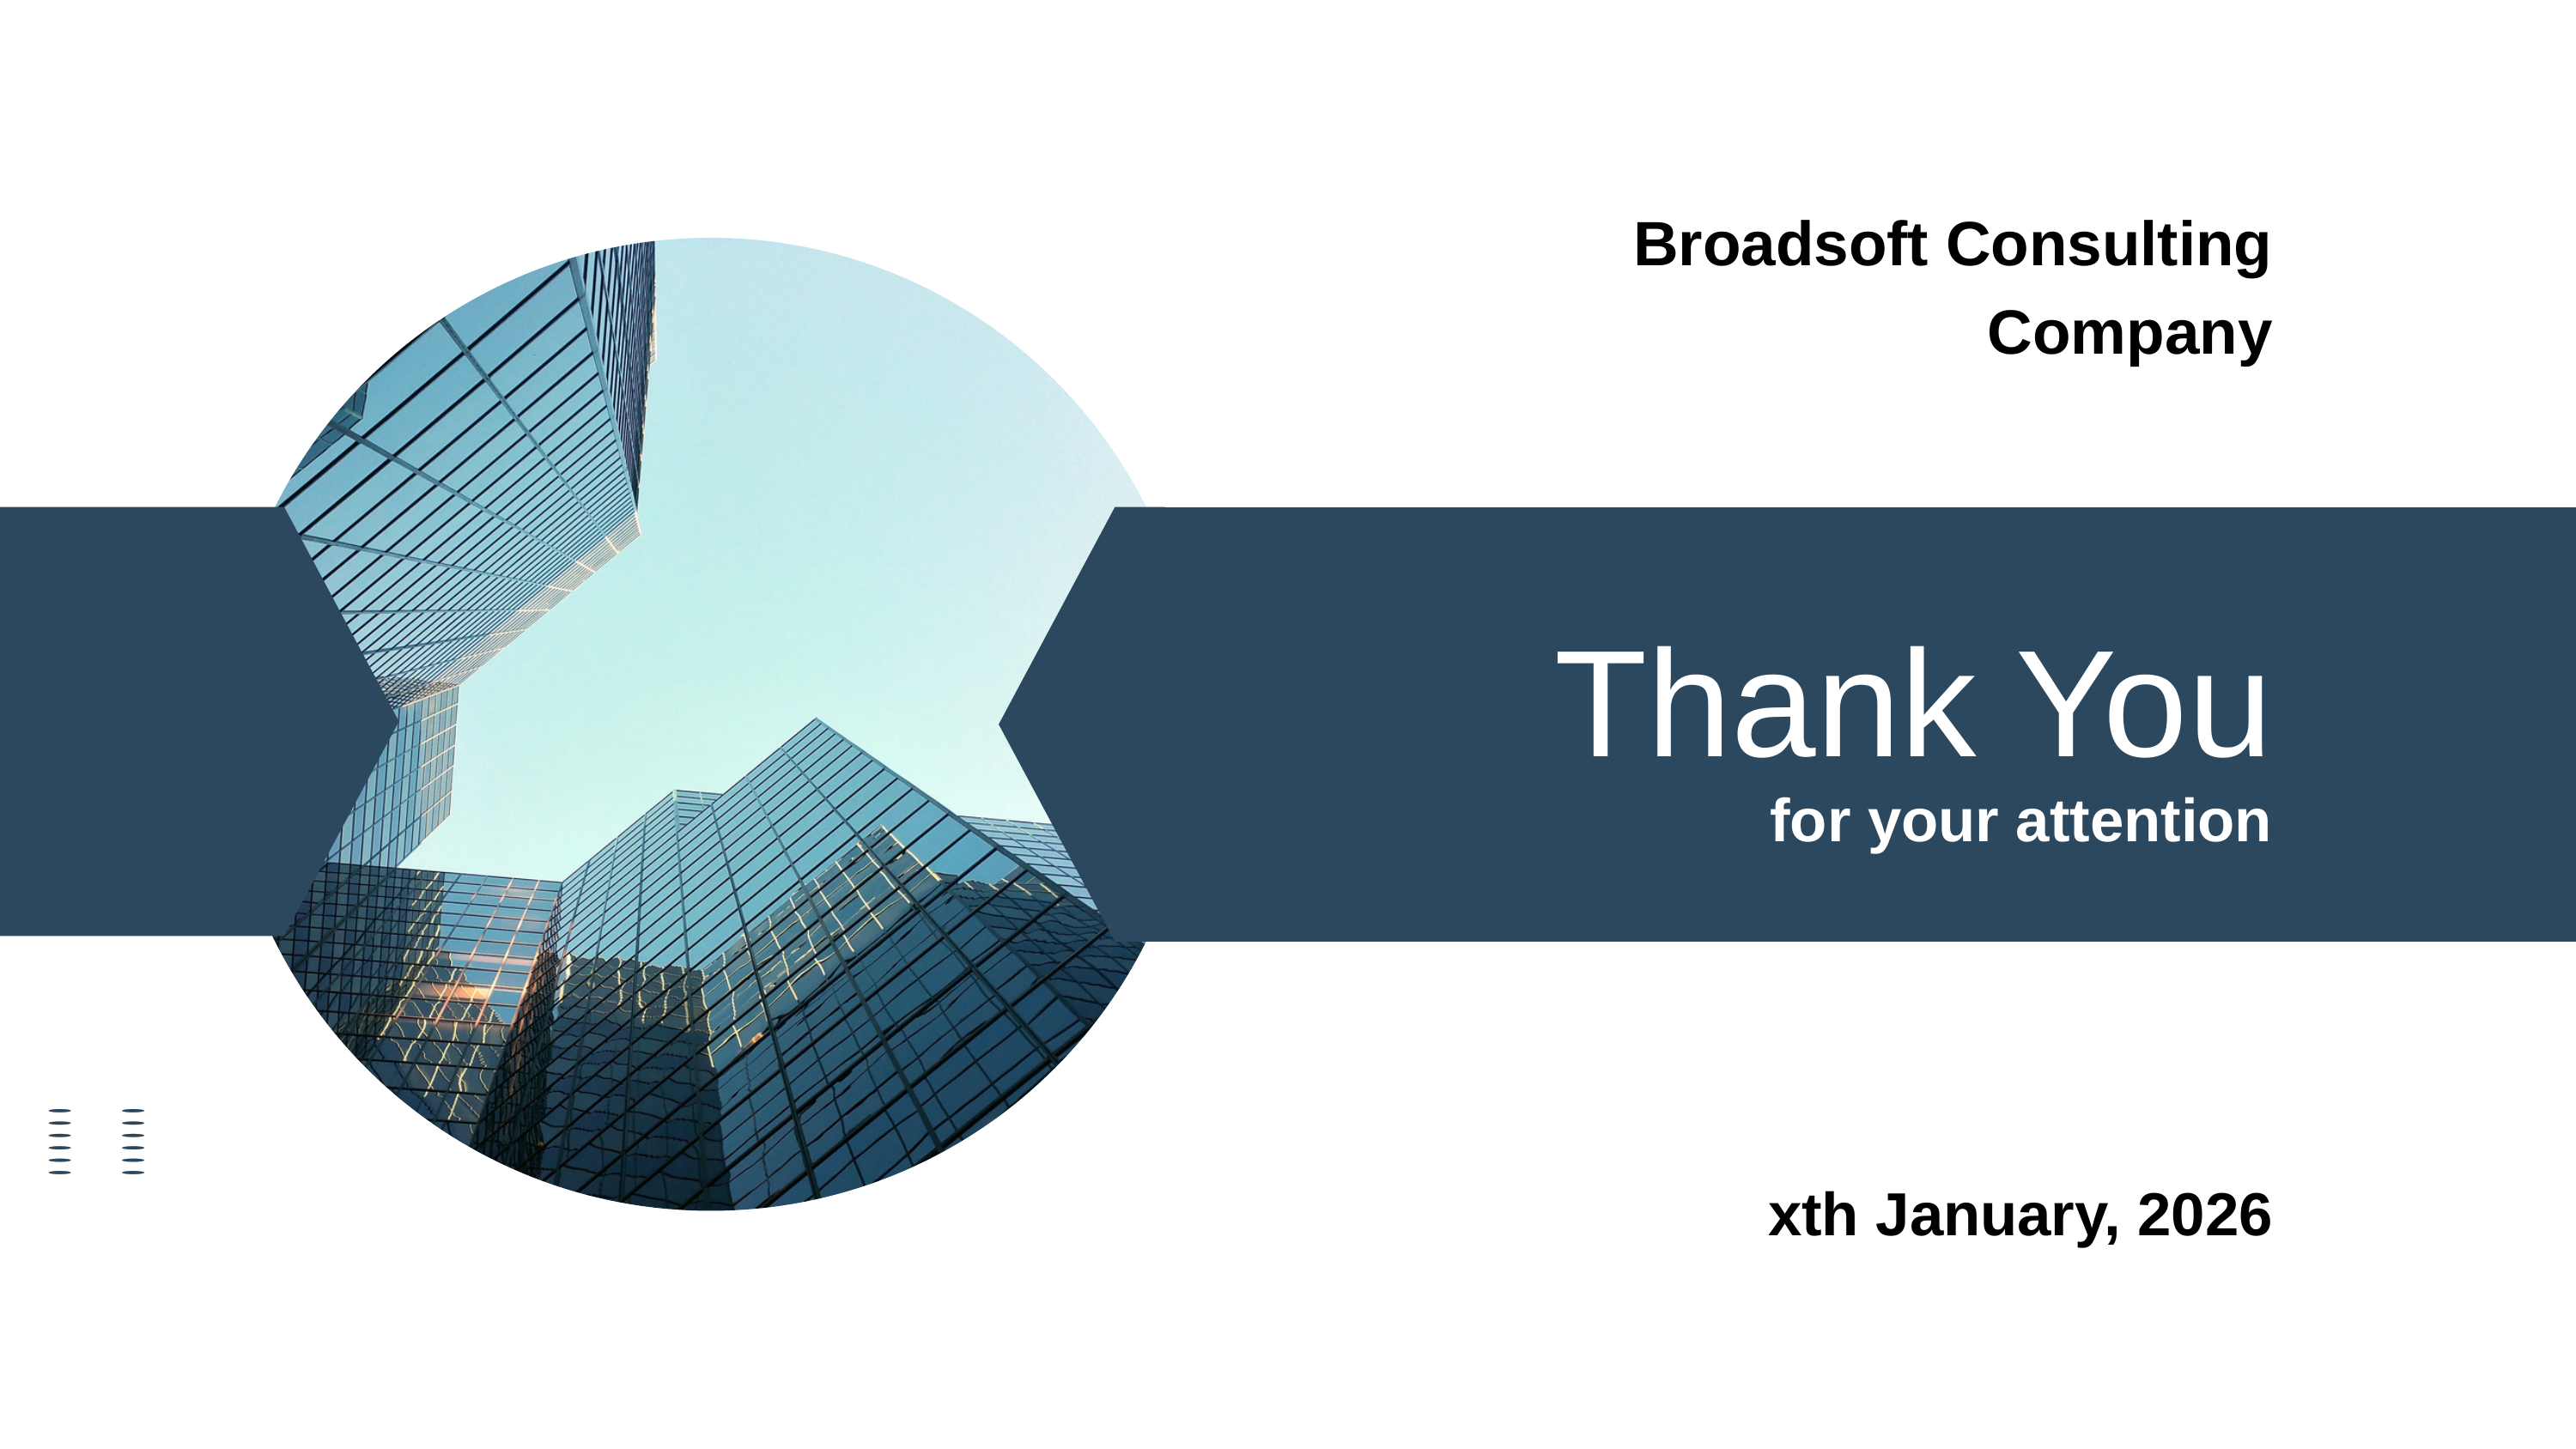

Broadsoft Consulting Company

Thank You
for your attention

xth January, 2026